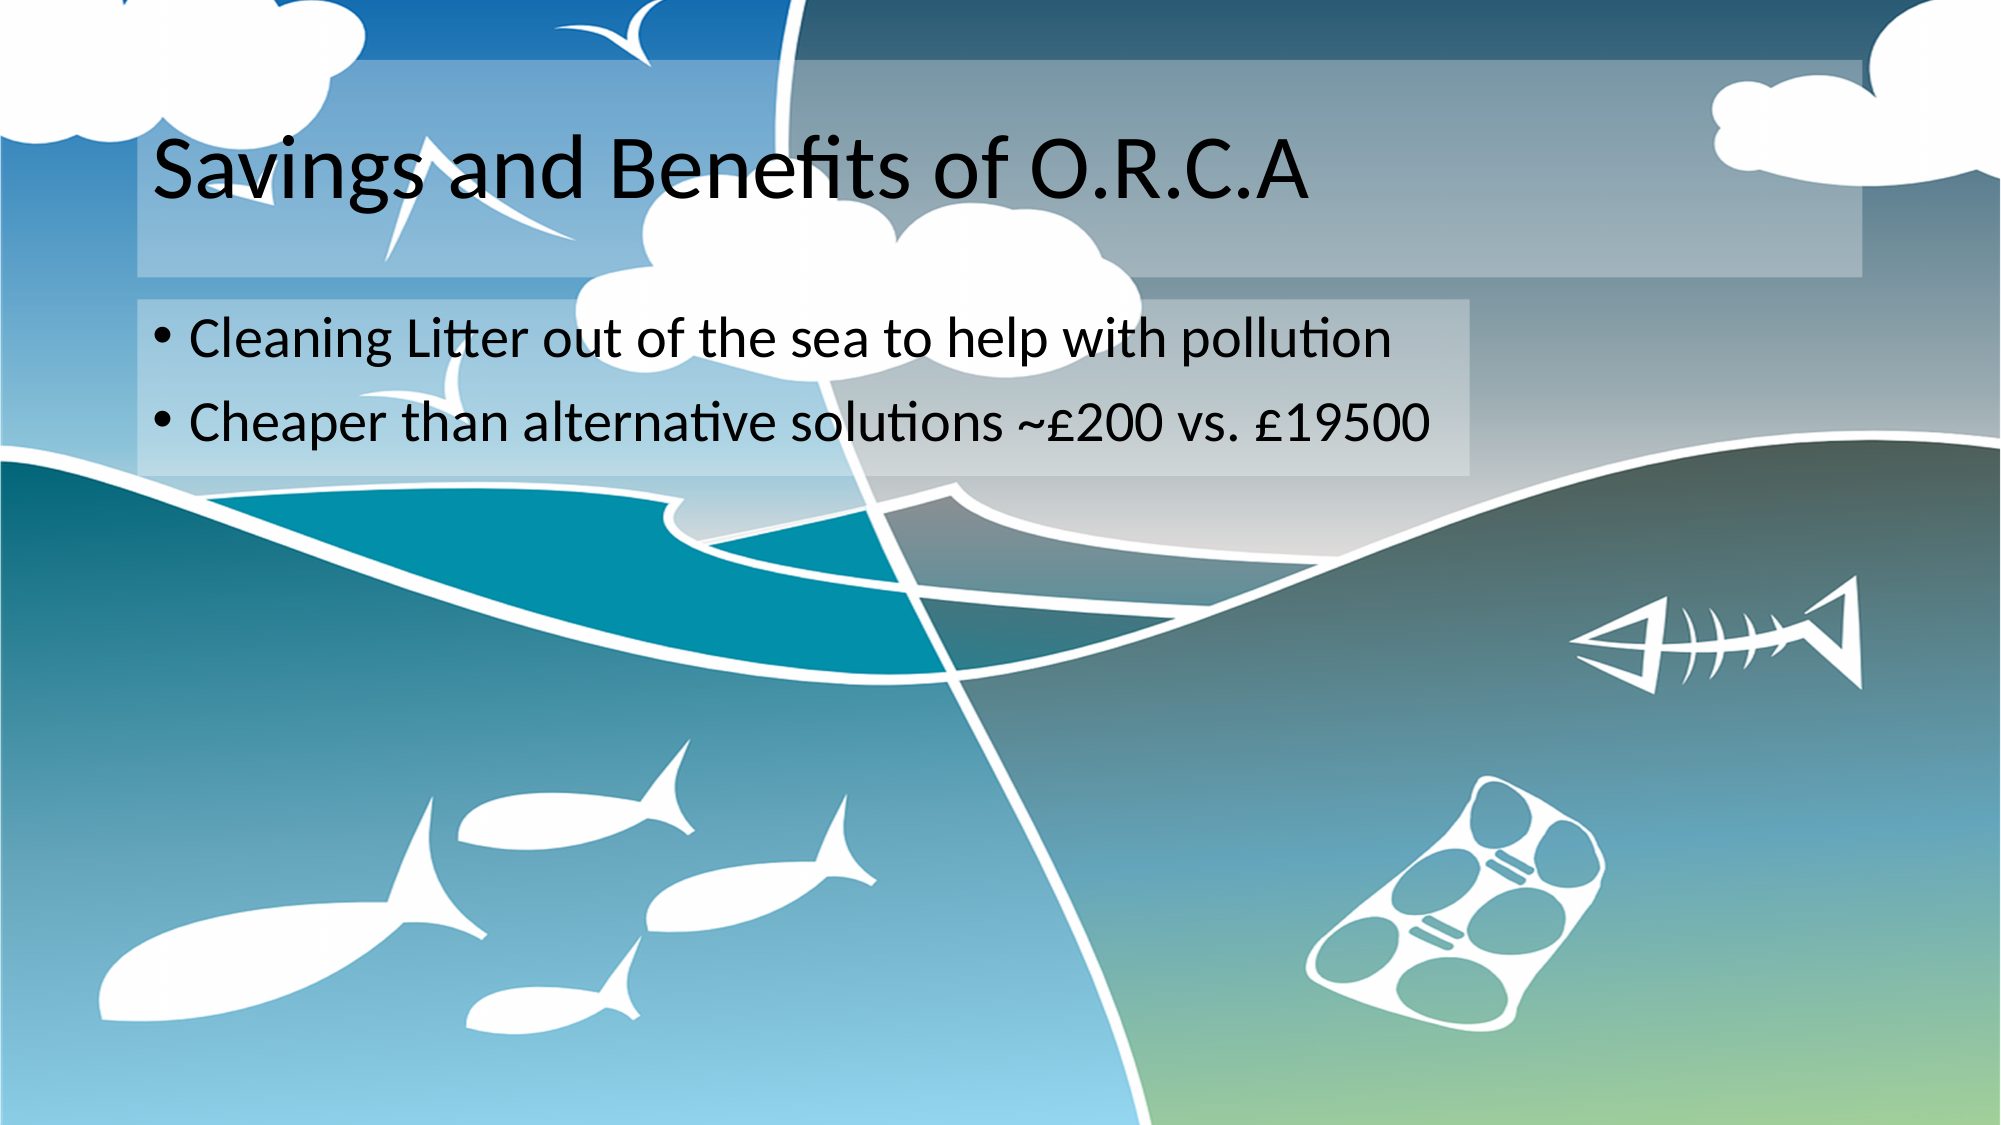

# Savings and Benefits of O.R.C.A
Cleaning Litter out of the sea to help with pollution
Cheaper than alternative solutions ~£200 vs. £19500